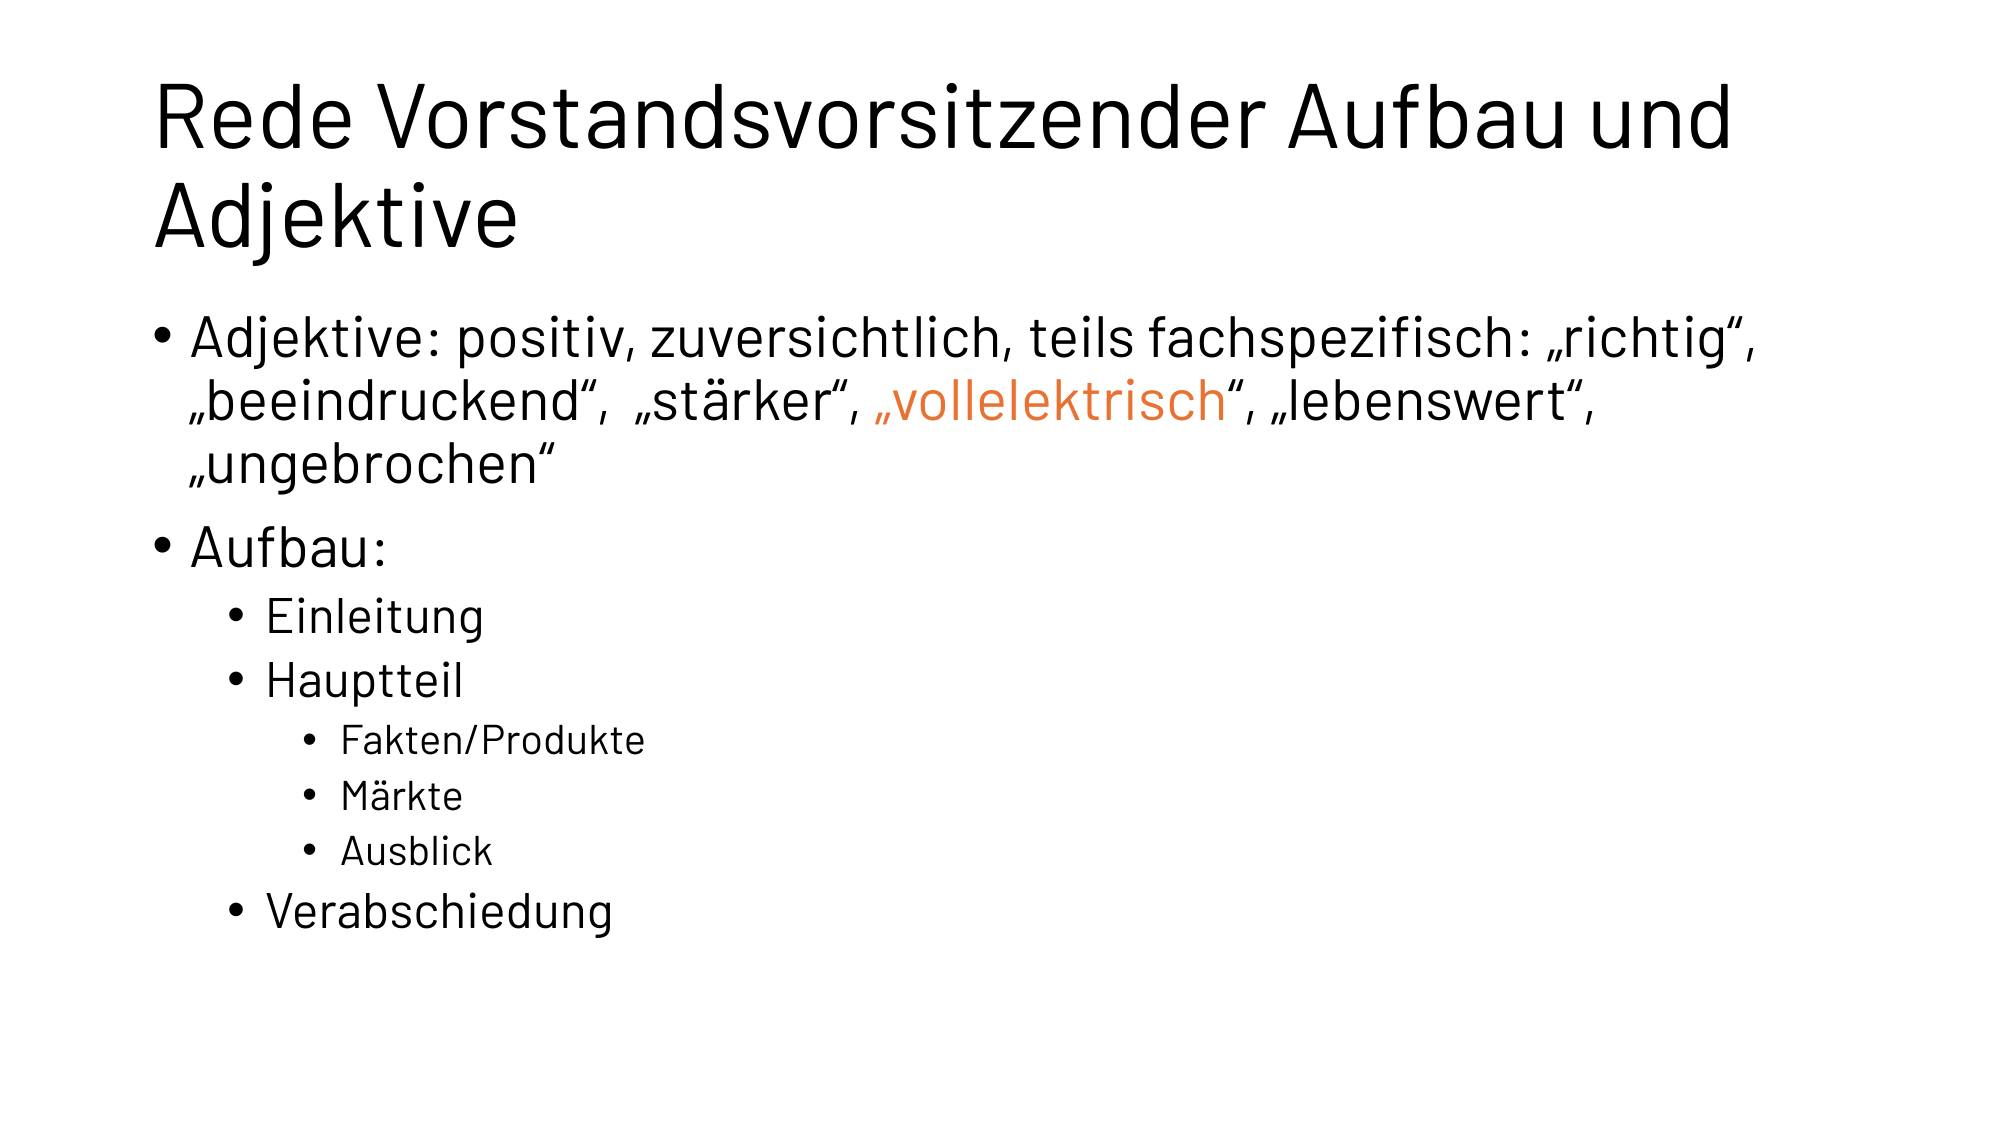

# Rede Vorstandsvorsitzender Aufbau und Adjektive
Adjektive: positiv, zuversichtlich, teils fachspezifisch: „richtig“, „beeindruckend“,  „stärker“, „vollelektrisch“, „lebenswert“, „ungebrochen“
Aufbau:
Einleitung
Hauptteil
Fakten/Produkte
Märkte
Ausblick
Verabschiedung